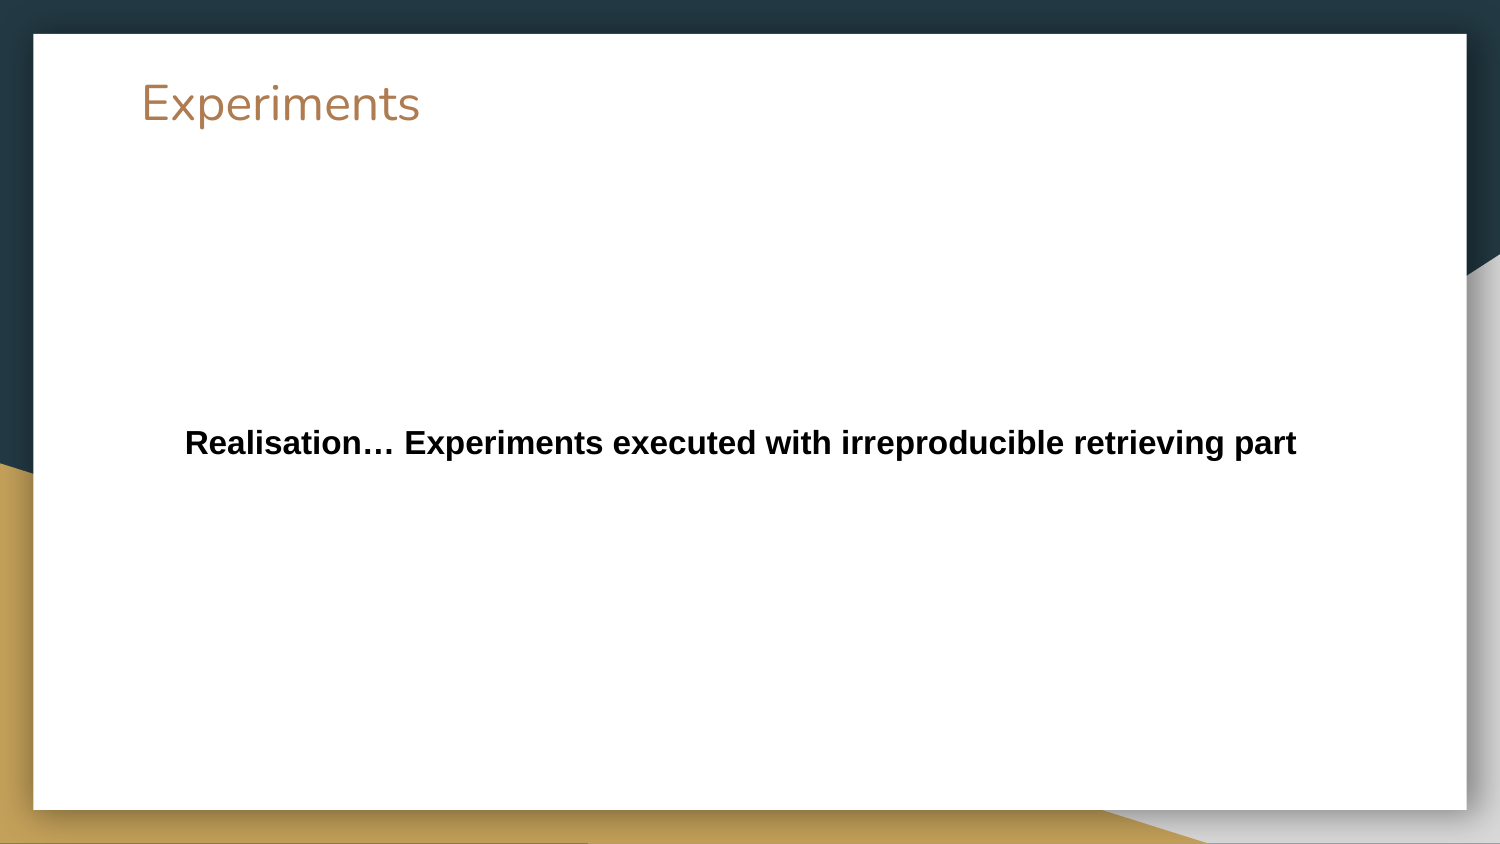

# Experiments
Realisation… Experiments executed with irreproducible retrieving part